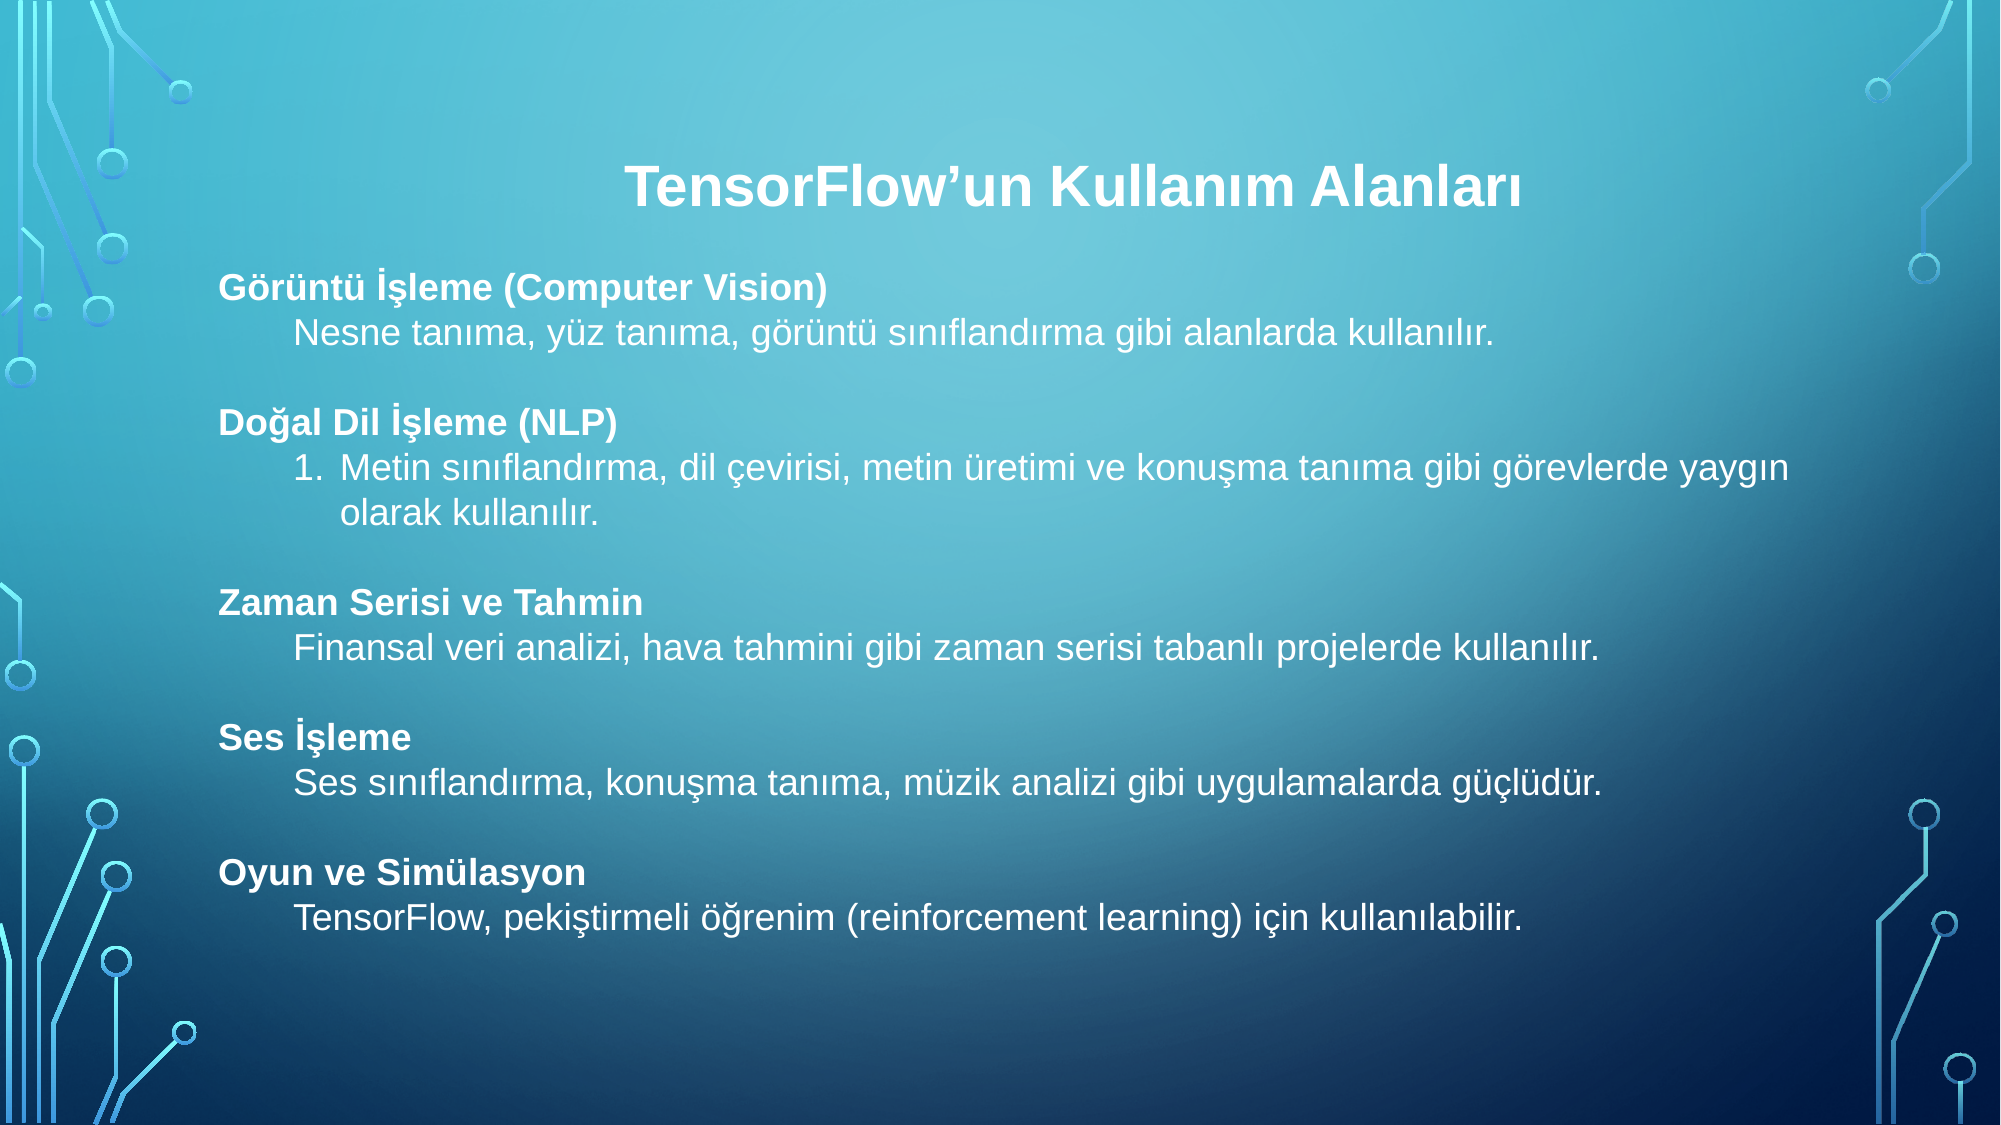

TensorFlow’un Kullanım Alanları
Görüntü İşleme (Computer Vision)
Nesne tanıma, yüz tanıma, görüntü sınıflandırma gibi alanlarda kullanılır.
Doğal Dil İşleme (NLP)
Metin sınıflandırma, dil çevirisi, metin üretimi ve konuşma tanıma gibi görevlerde yaygın olarak kullanılır.
Zaman Serisi ve Tahmin
Finansal veri analizi, hava tahmini gibi zaman serisi tabanlı projelerde kullanılır.

Ses İşleme
Ses sınıflandırma, konuşma tanıma, müzik analizi gibi uygulamalarda güçlüdür.

Oyun ve Simülasyon
TensorFlow, pekiştirmeli öğrenim (reinforcement learning) için kullanılabilir.